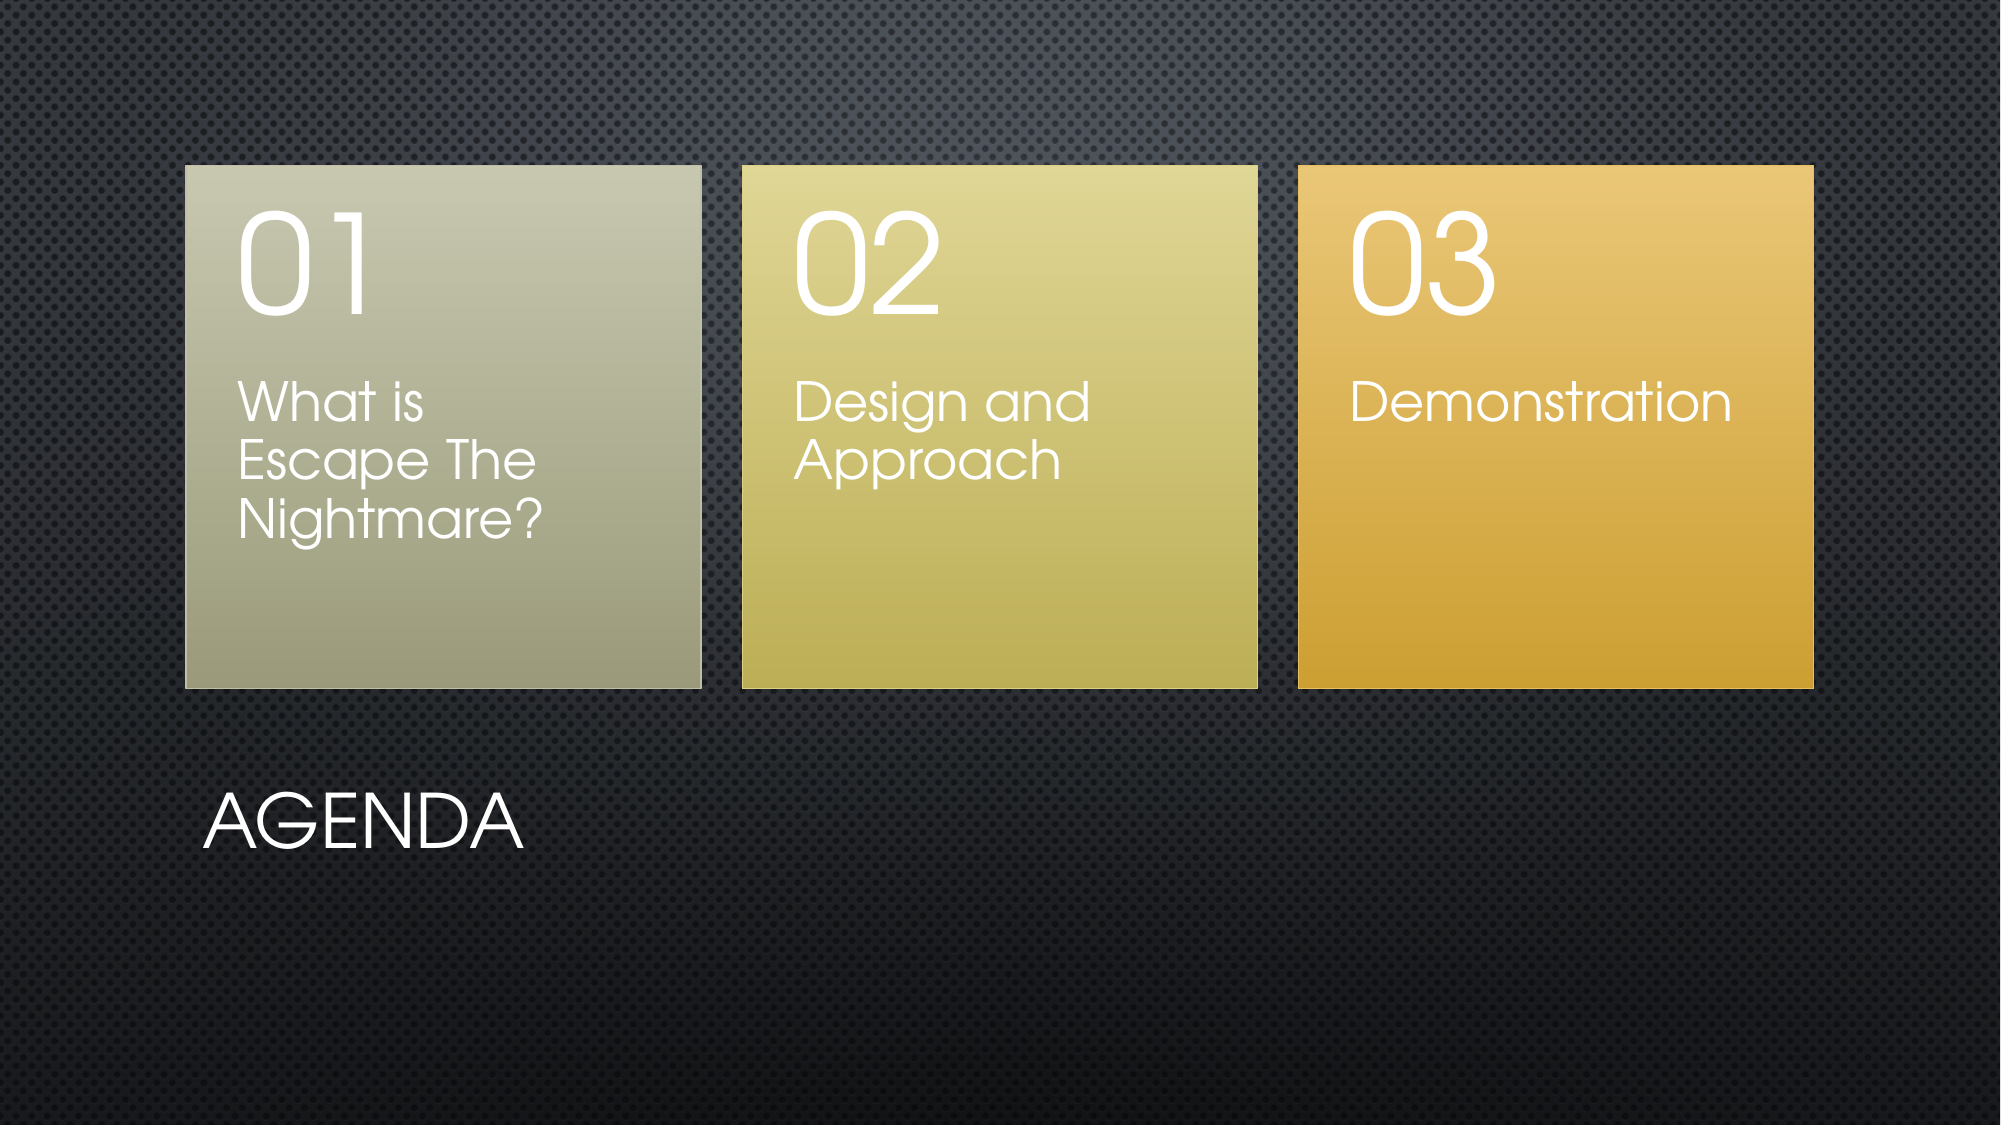

What is
Escape The Nightmare?
01
Design and Approach
02
Demonstration
03
# AGENDA